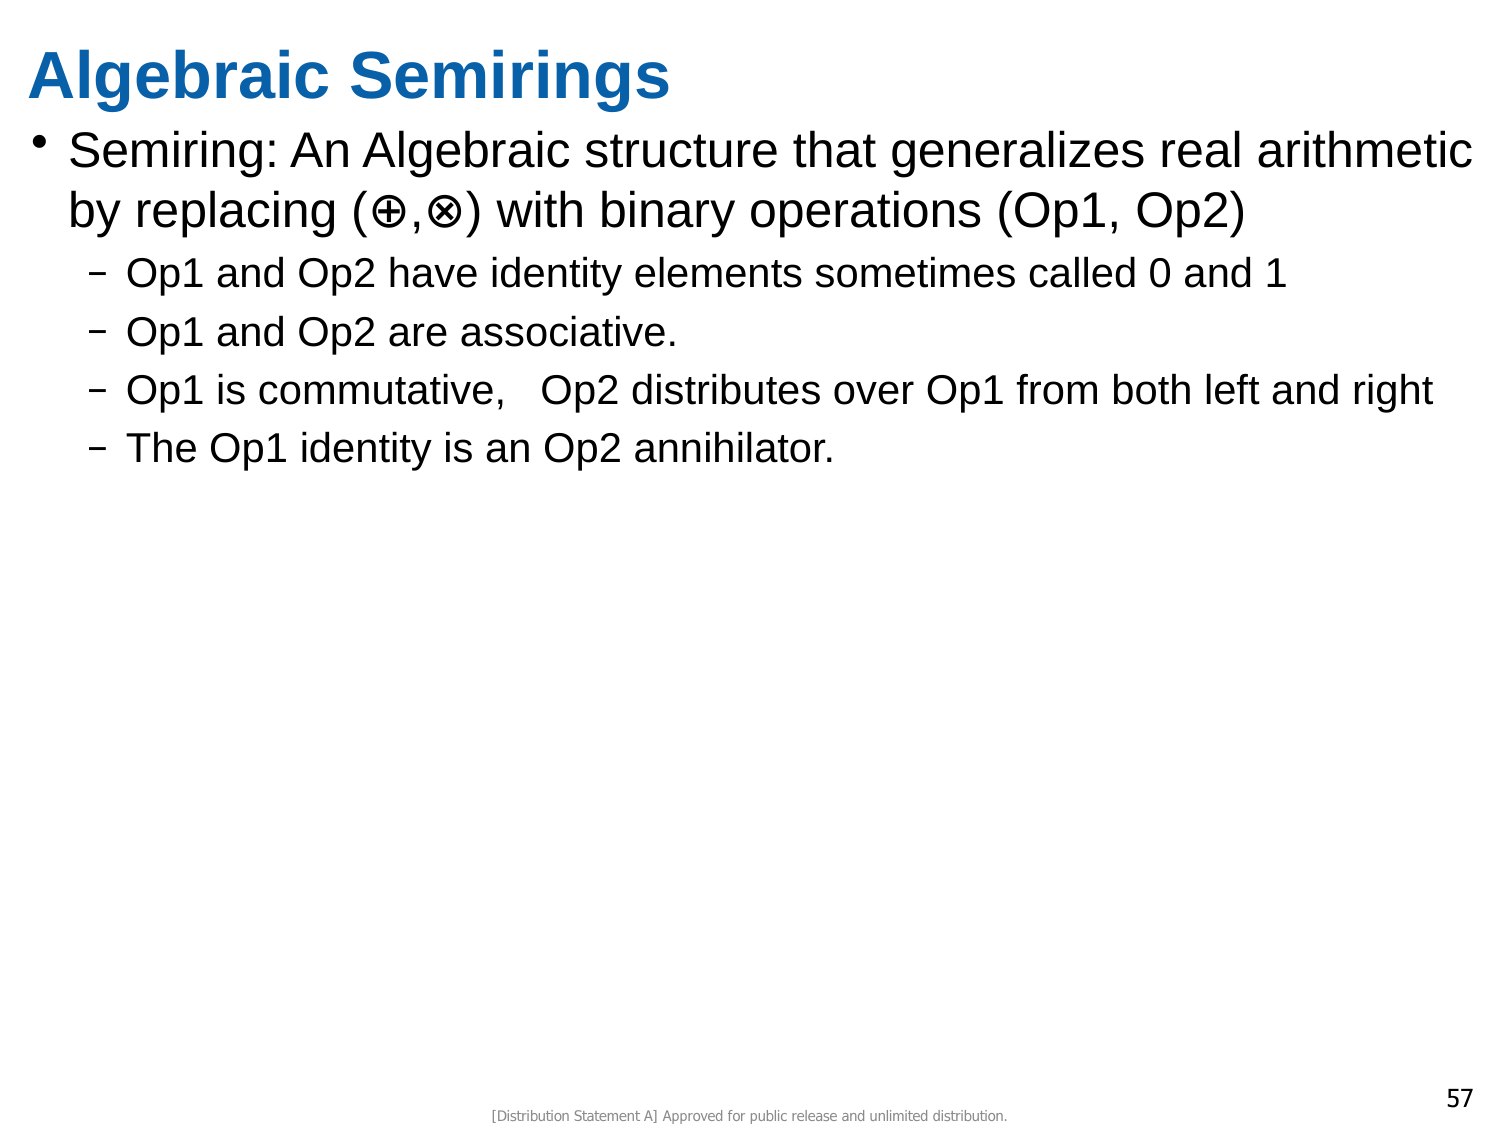

# Algebraic Semirings
Semiring: An Algebraic structure that generalizes real arithmetic by replacing (⊕,⊗) with binary operations (Op1, Op2)
Op1 and Op2 have identity elements sometimes called 0 and 1
Op1 and Op2 are associative.
Op1 is commutative,   Op2 distributes over Op1 from both left and right
The Op1 identity is an Op2 annihilator.
57